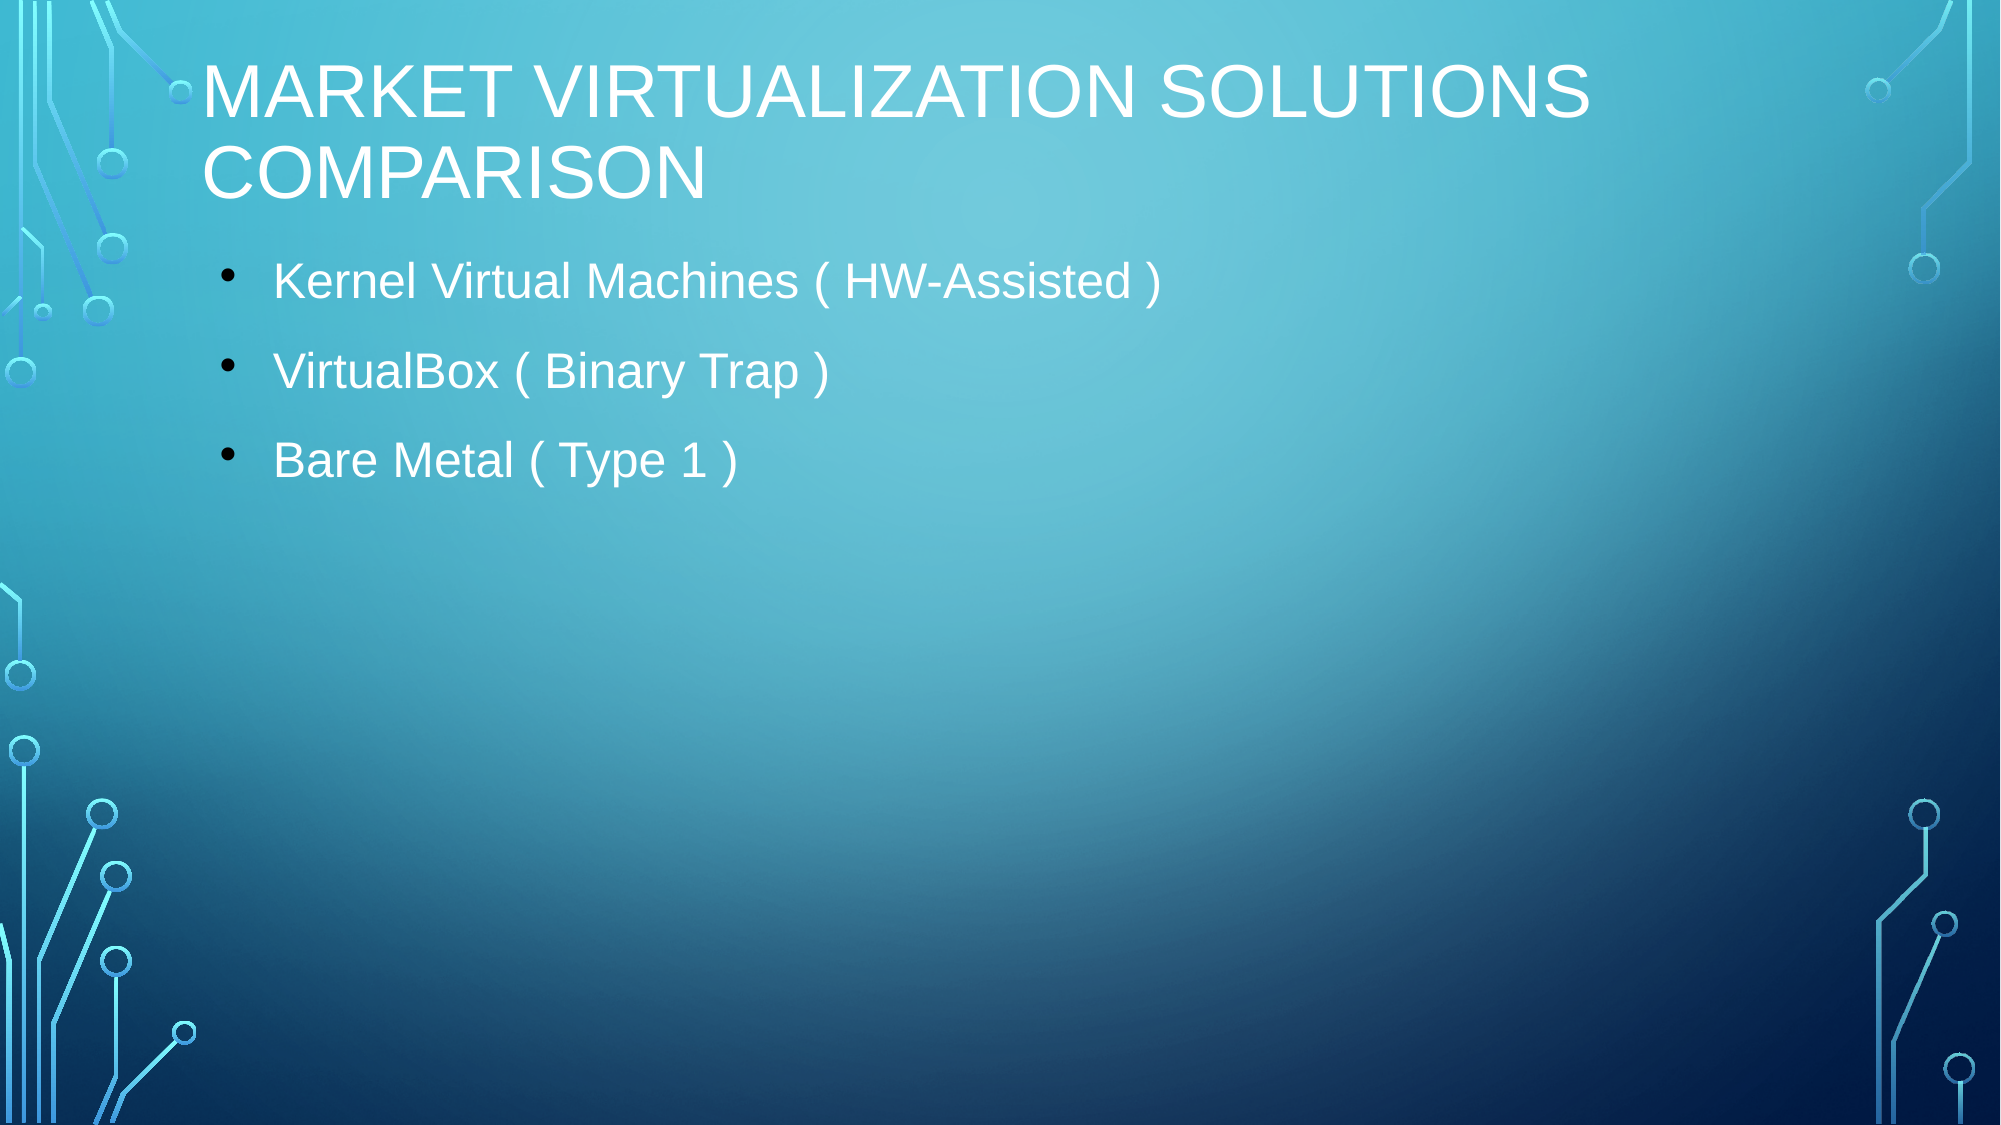

Market Virtualization solutions Comparison
Kernel Virtual Machines ( HW-Assisted )
VirtualBox ( Binary Trap )
Bare Metal ( Type 1 )